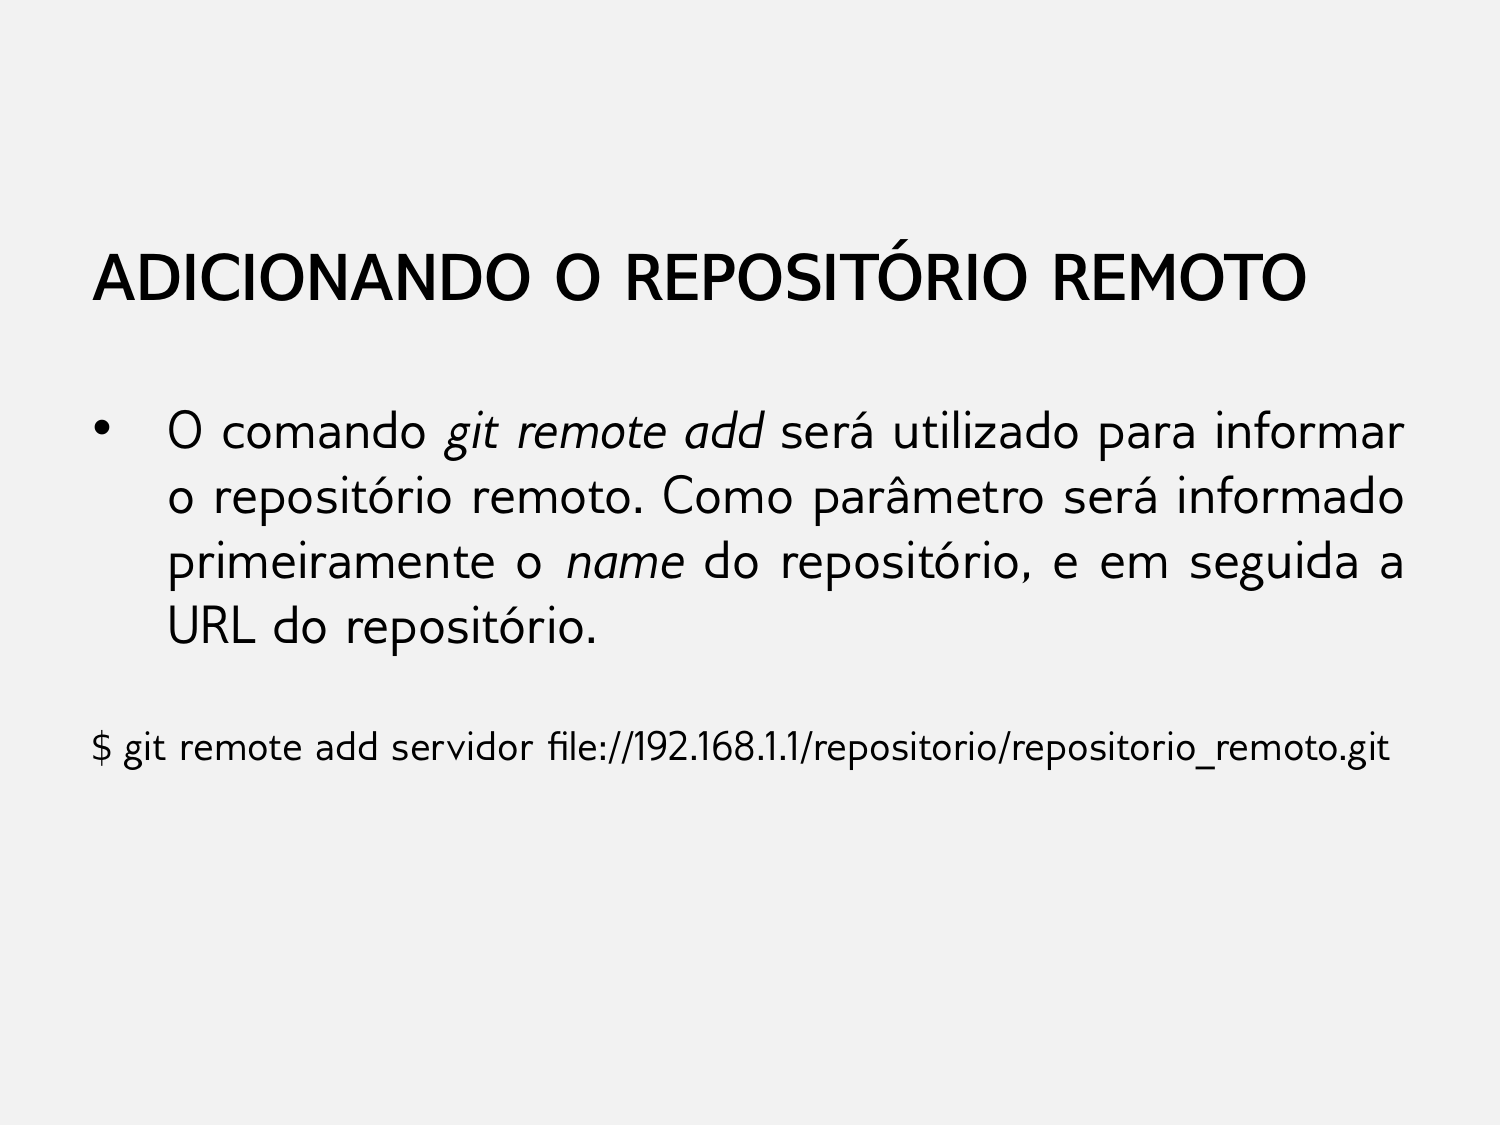

ADICIONANDO O REPOSITÓRIO REMOTO

O comando git remote add será utilizado para informar o repositório remoto. Como parâmetro será informado primeiramente o name do repositório, e em seguida a URL do repositório.

$ git remote add servidor file://192.168.1.1/repositorio/repositorio_remoto.git